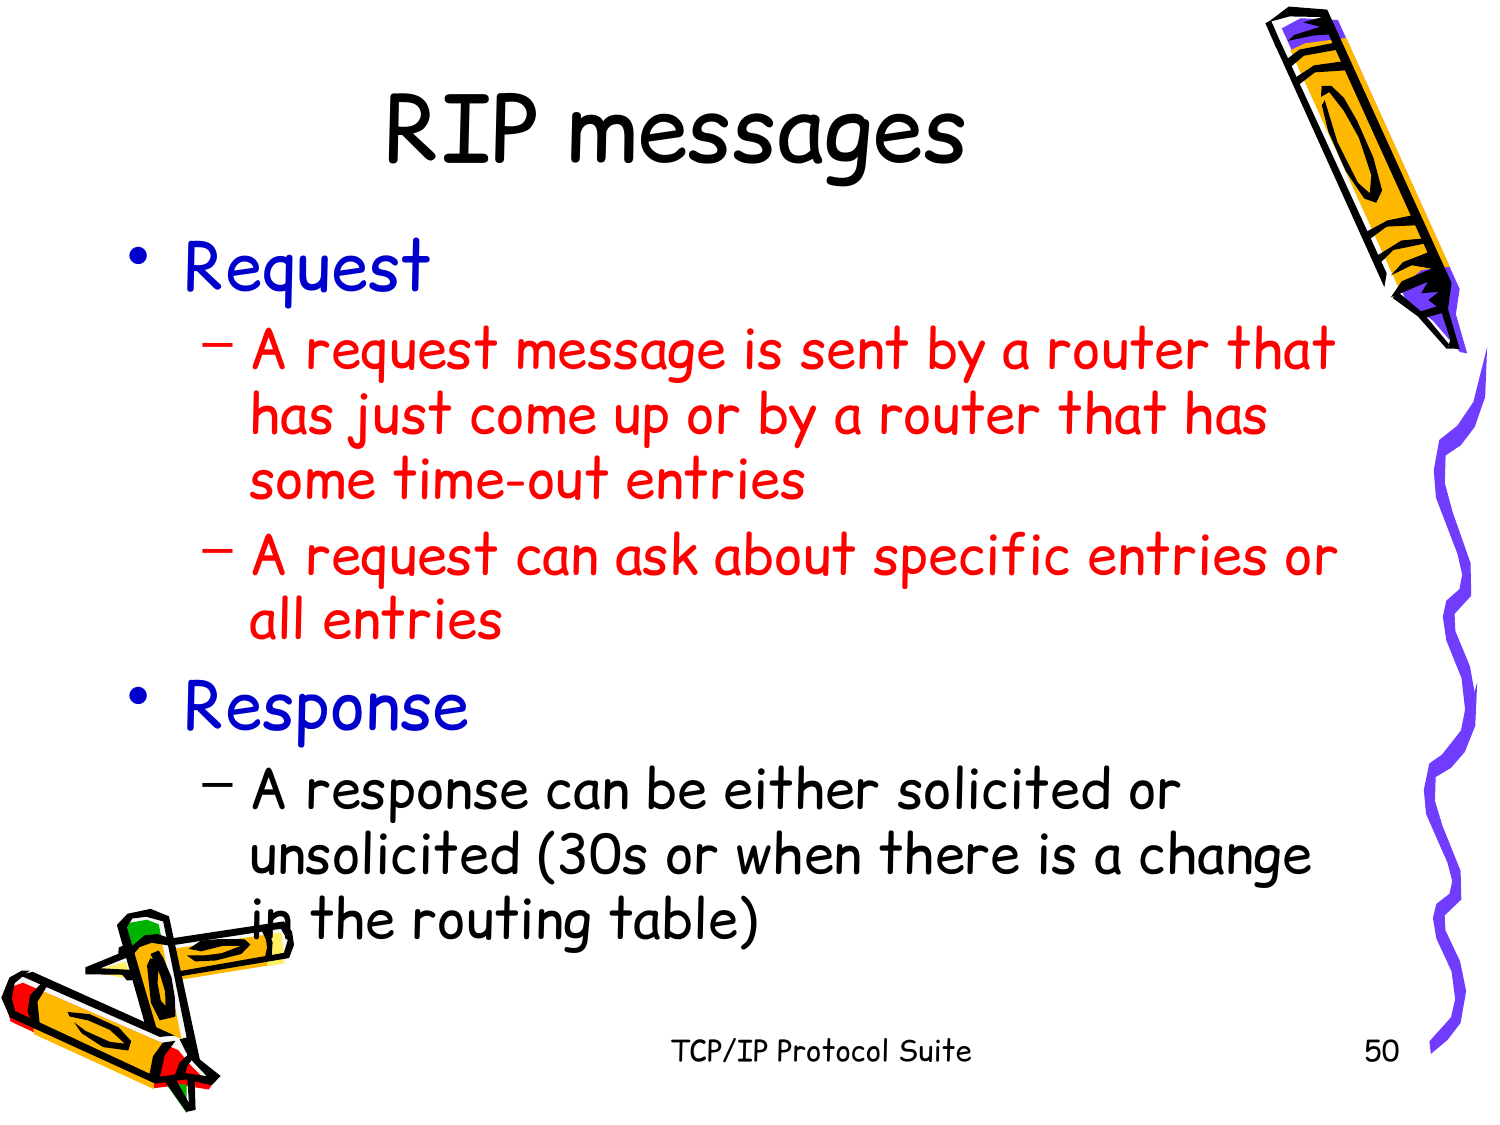

# RIP messages
Request
A request message is sent by a router that has just come up or by a router that has some time-out entries
A request can ask about specific entries or all entries
Response
A response can be either solicited or unsolicited (30s or when there is a change in the routing table)
TCP/IP Protocol Suite
50